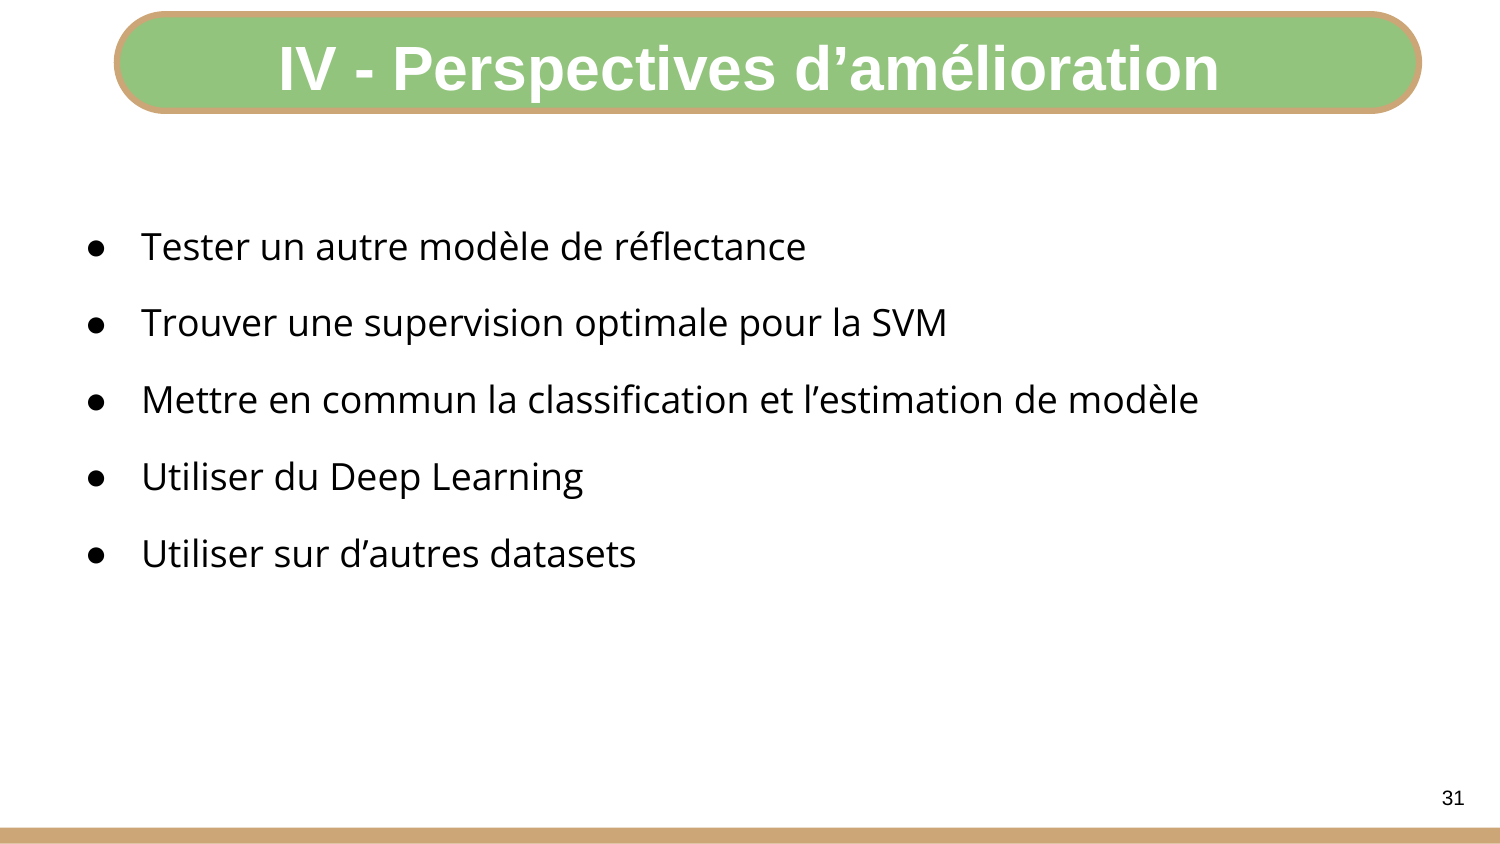

IV - Perspectives d’amélioration
Tester un autre modèle de réflectance
Trouver une supervision optimale pour la SVM
Mettre en commun la classification et l’estimation de modèle
Utiliser du Deep Learning
Utiliser sur d’autres datasets
31